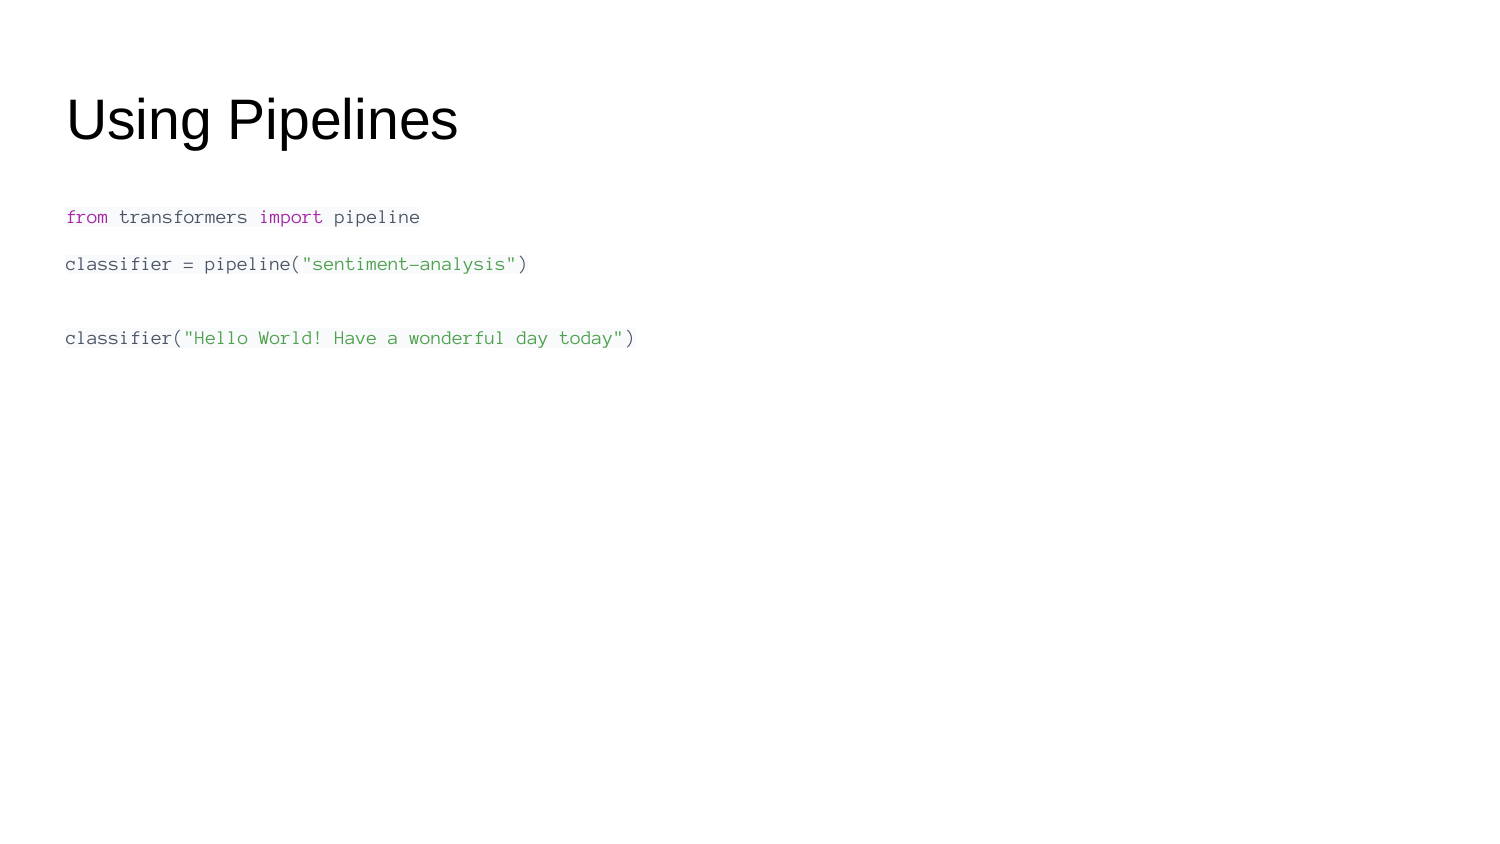

# Using Pipelines
from transformers import pipeline
classifier = pipeline("sentiment-analysis")
classifier("Hello World! Have a wonderful day today")